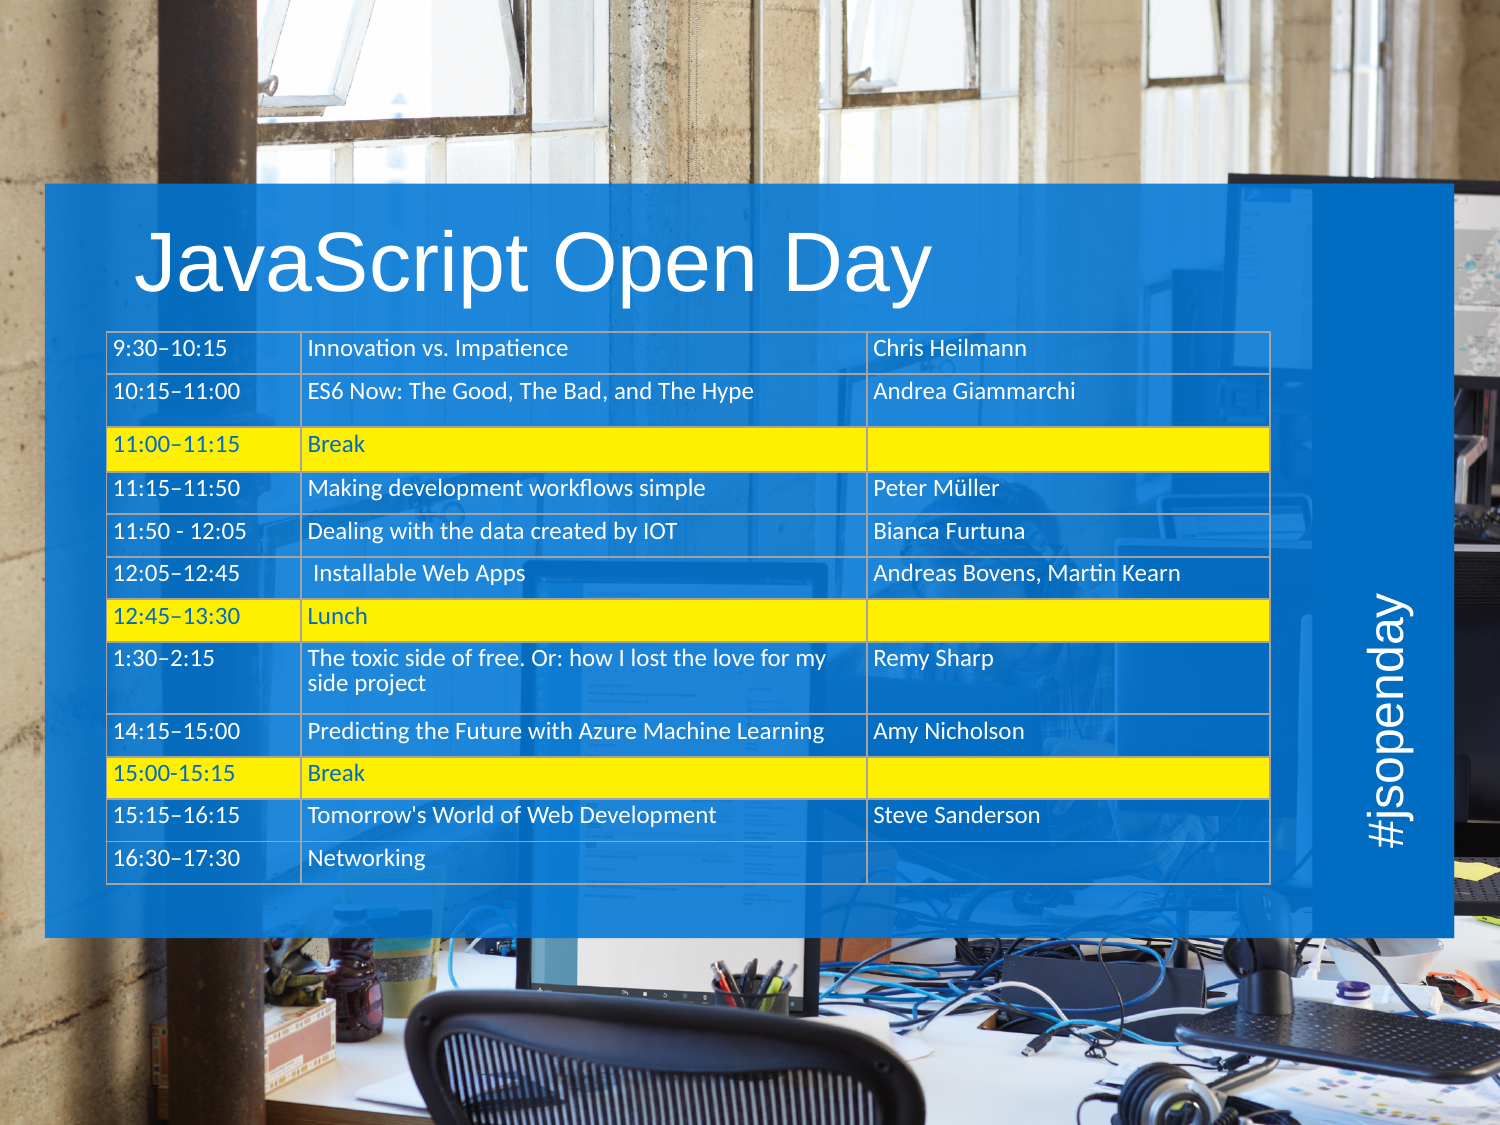

JavaScript Open Day

| 9:30–10:15 | Innovation vs. Impatience | Chris Heilmann |
| --- | --- | --- |
| 10:15–11:00 | ES6 Now: The Good, The Bad, and The Hype | Andrea Giammarchi |
| 11:00–11:15 | Break |  |
| 11:15–11:50 | Making development workflows simple | Peter Müller |
| 11:50 - 12:05 | Dealing with the data created by IOT | Bianca Furtuna |
| 12:05–12:45 | Installable Web Apps | Andreas Bovens, Martin Kearn |
| 12:45–13:30 | Lunch |  |
| 1:30–2:15 | The toxic side of free. Or: how I lost the love for my side project | Remy Sharp |
| 14:15–15:00 | Predicting the Future with Azure Machine Learning | Amy Nicholson |
| 15:00-15:15 | Break |  |
| 15:15–16:15 | Tomorrow's World of Web Development | Steve Sanderson |
| 16:30–17:30 | Networking |  |
#jsopenday